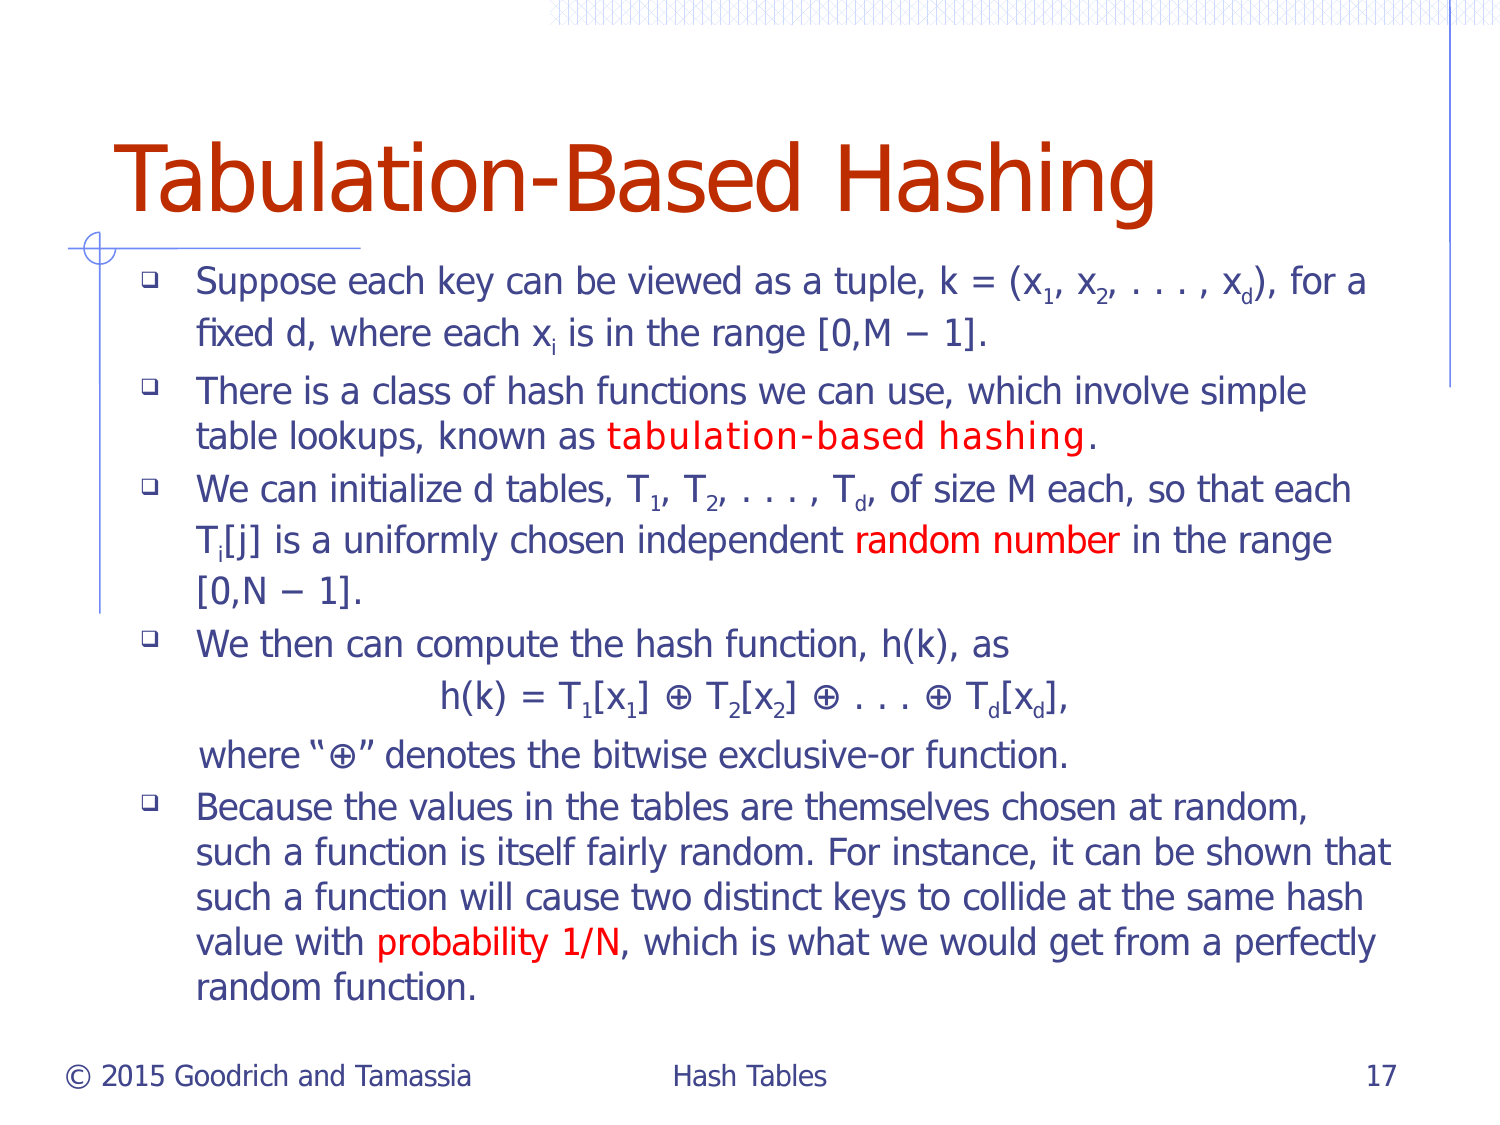

# Tabulation-Based Hashing
Suppose each key can be viewed as a tuple, k = (x1, x2, . . . , xd), for a fixed d, where each xi is in the range [0,M − 1].
There is a class of hash functions we can use, which involve simple table lookups, known as tabulation-based hashing.
We can initialize d tables, T1, T2, . . . , Td, of size M each, so that each Ti[j] is a uniformly chosen independent random number in the range [0,N − 1].
We then can compute the hash function, h(k), as
		h(k) = T1[x1] ⊕ T2[x2] ⊕ . . . ⊕ Td[xd],
     where “⊕” denotes the bitwise exclusive-or function.
Because the values in the tables are themselves chosen at random, such a function is itself fairly random. For instance, it can be shown that such a function will cause two distinct keys to collide at the same hash value with probability 1/N, which is what we would get from a perfectly random function.
© 2015 Goodrich and Tamassia
Hash Tables
17